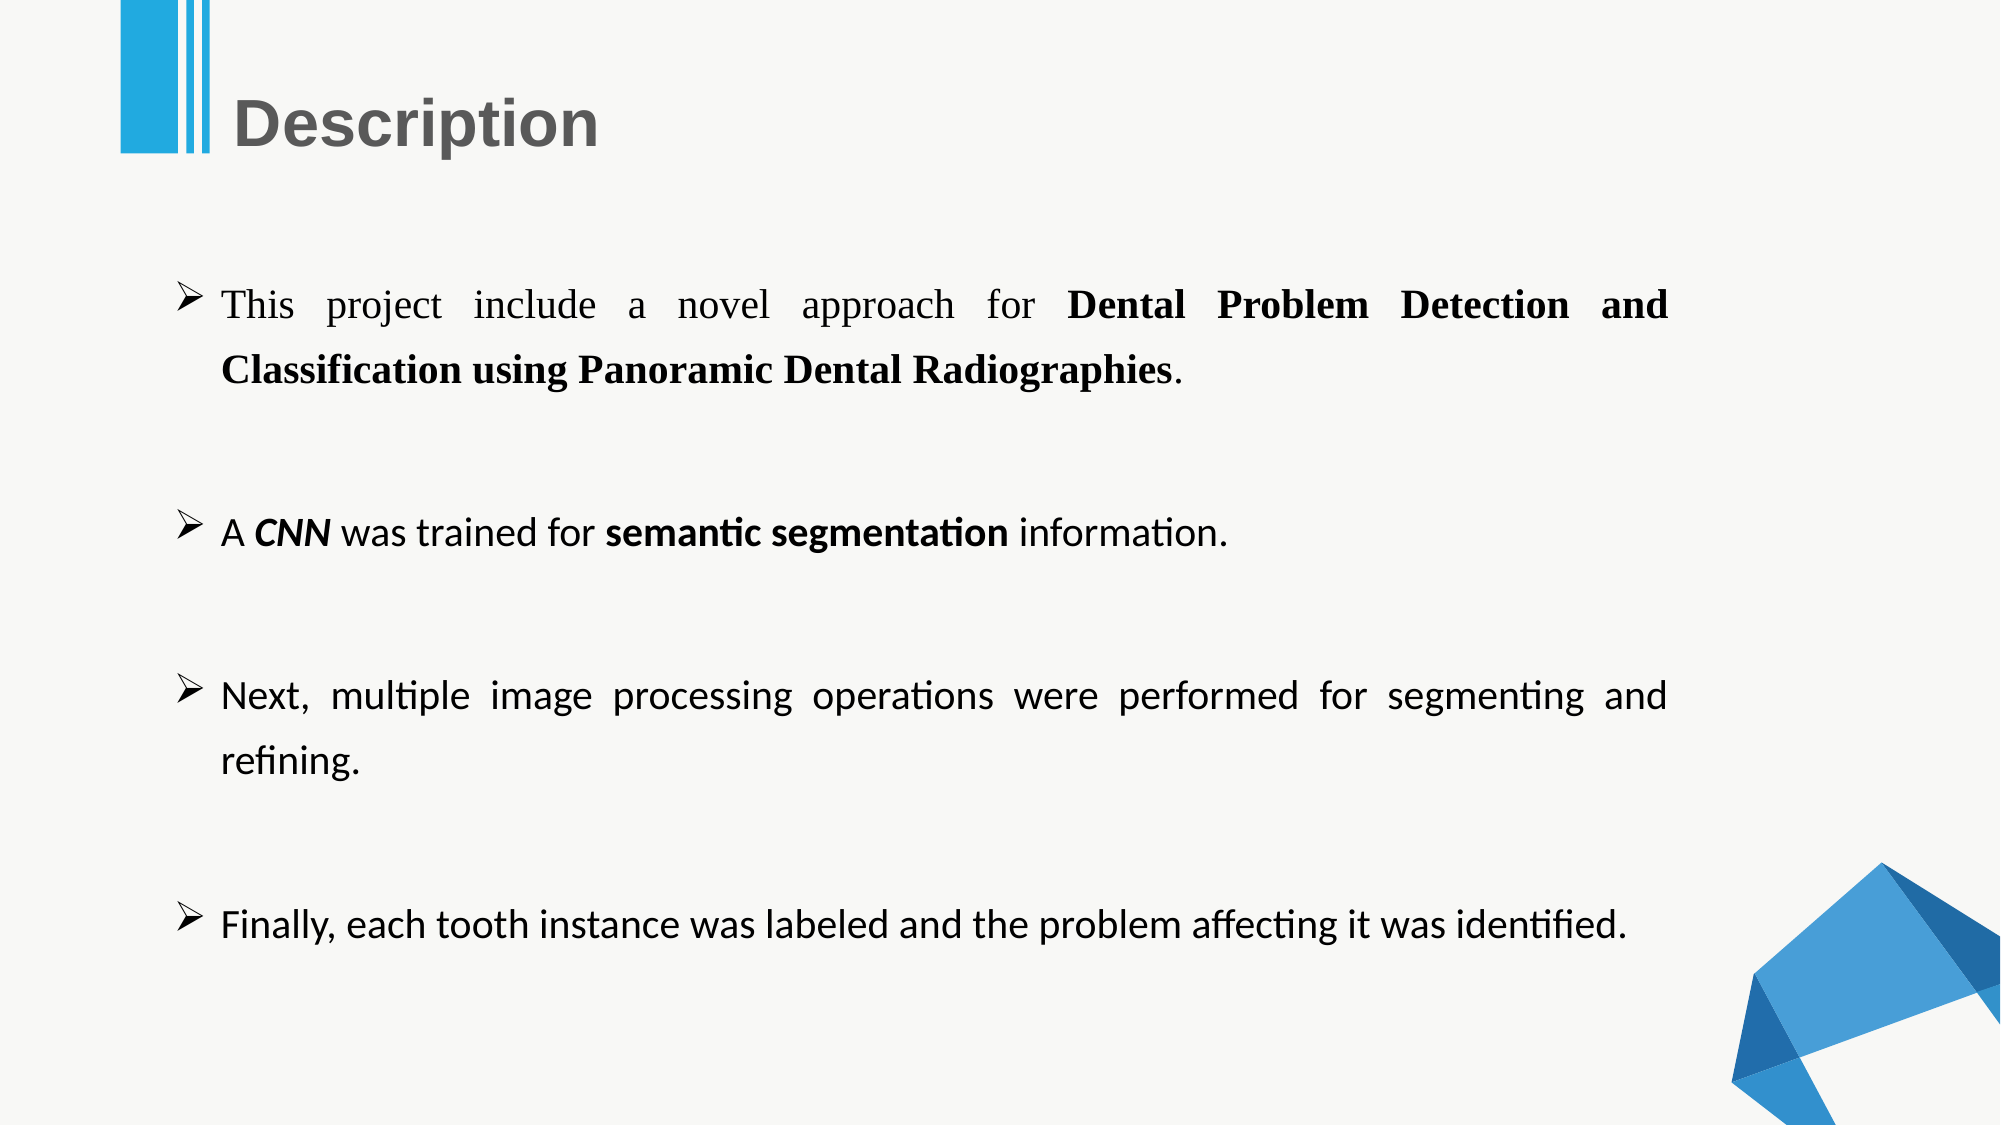

Description

This project include a novel approach for Dental Problem Detection and Classification using Panoramic Dental Radiographies.

A CNN was trained for semantic segmentation information.

Next, multiple image processing operations were performed for segmenting and refining.

Finally, each tooth instance was labeled and the problem affecting it was identified.